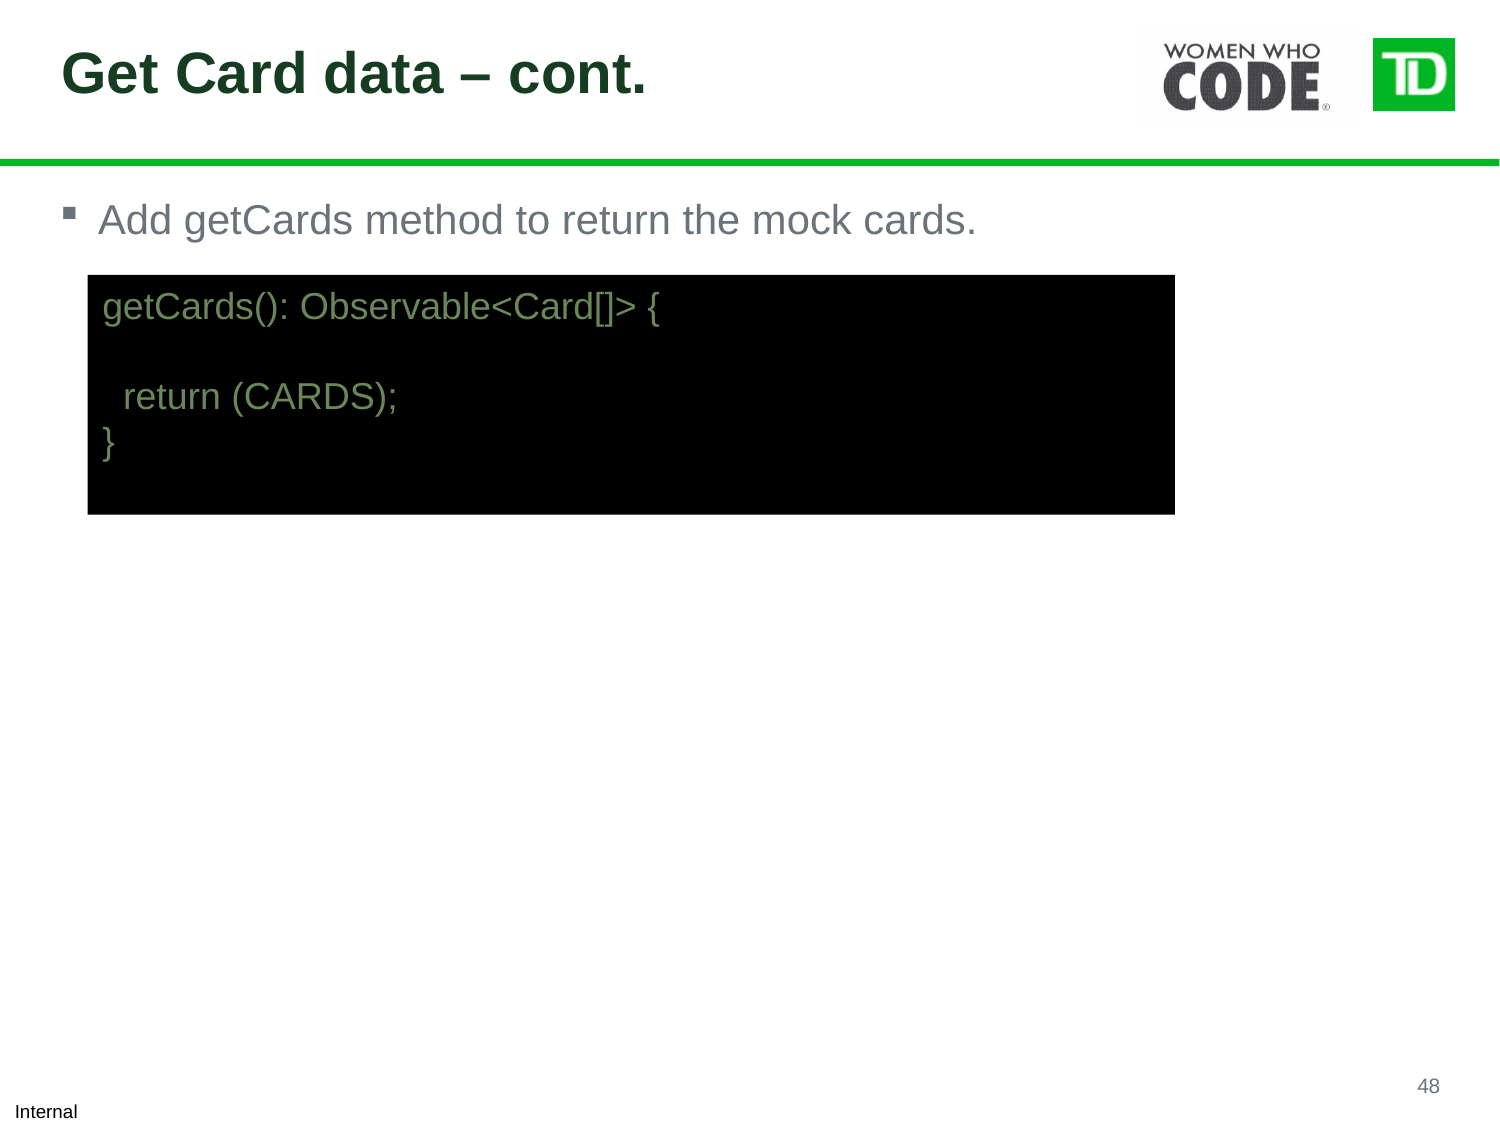

# Get Card data – cont.
Add getCards method to return the mock cards.

getCards(): Observable<Card[]> {
  return (CARDS);
}
48